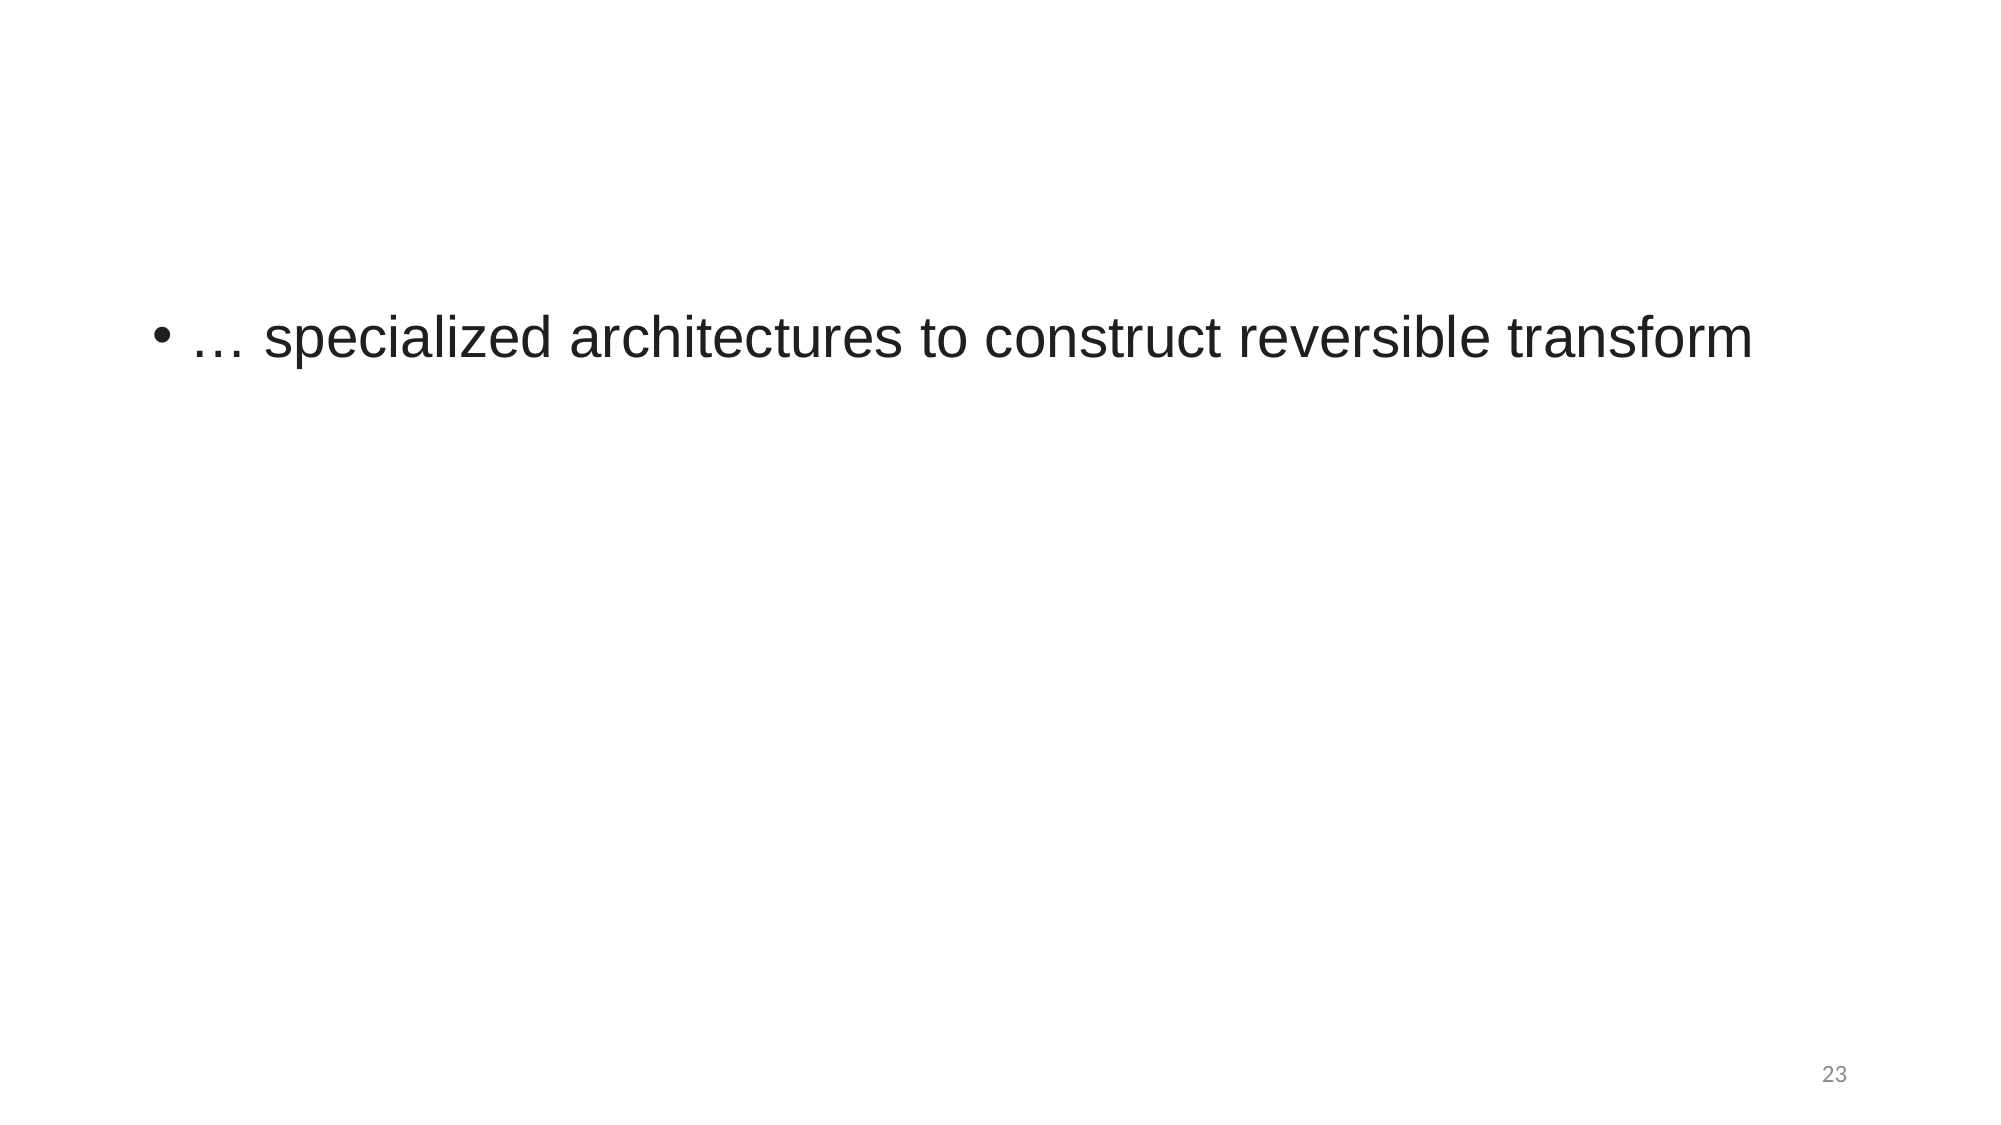

#
… specialized architectures to construct reversible transform
23